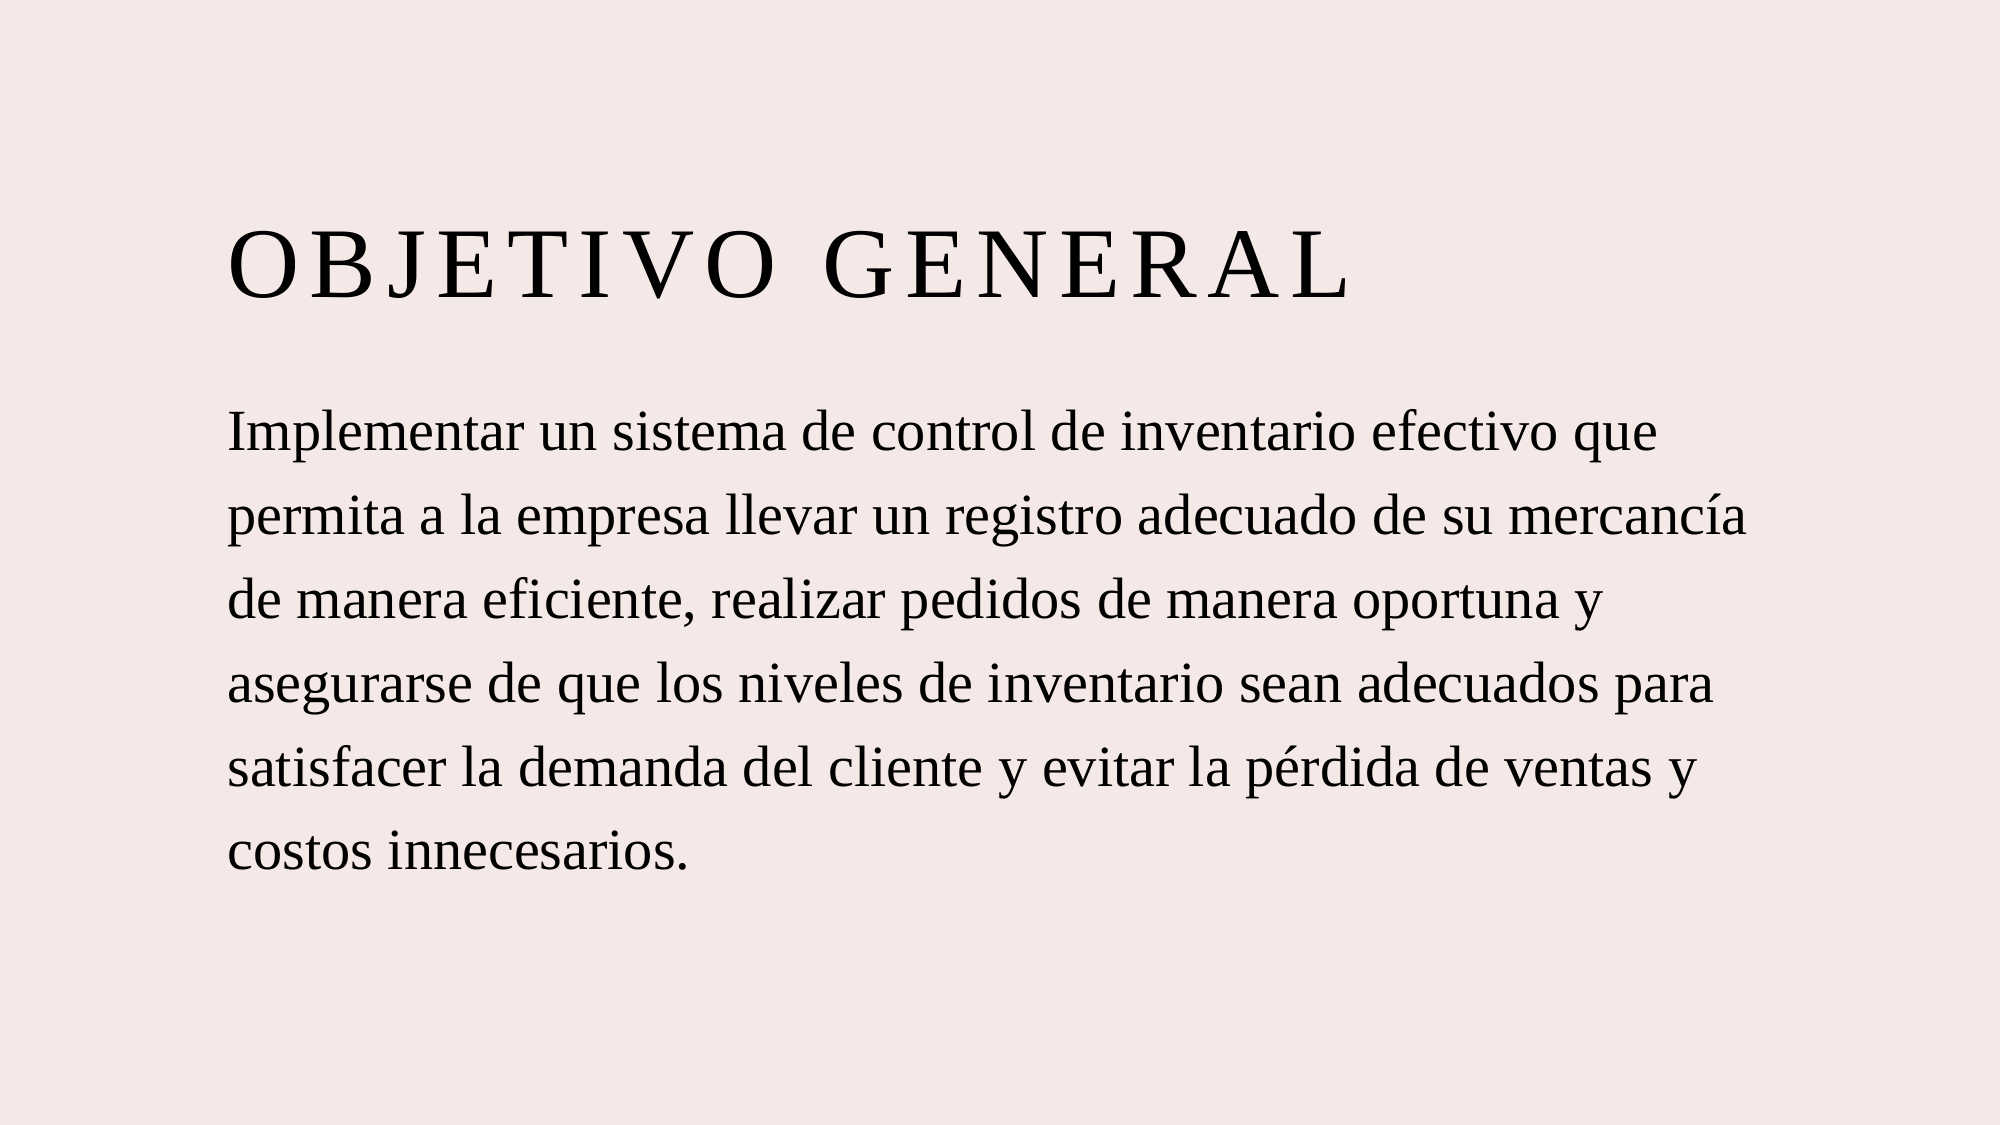

# OBJETIVO GENERAL
Implementar un sistema de control de inventario efectivo que permita a la empresa llevar un registro adecuado de su mercancía de manera eficiente, realizar pedidos de manera oportuna y asegurarse de que los niveles de inventario sean adecuados para satisfacer la demanda del cliente y evitar la pérdida de ventas y costos innecesarios.